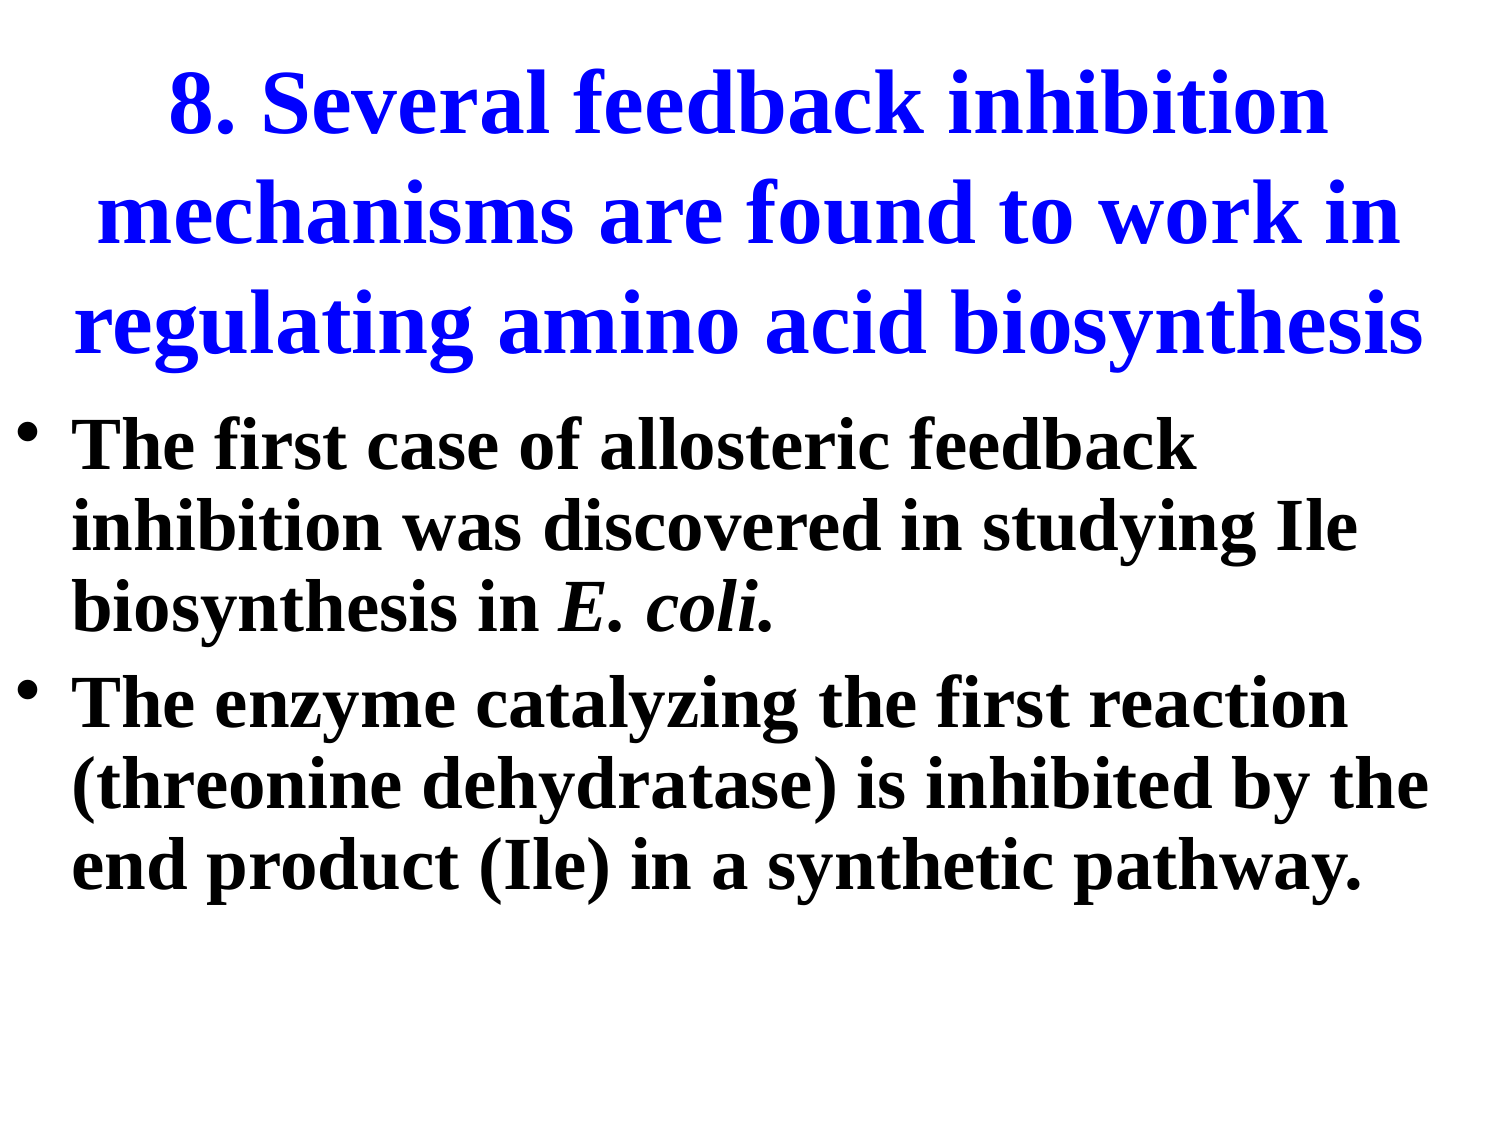

# 8. Several feedback inhibition mechanisms are found to work in regulating amino acid biosynthesis
The first case of allosteric feedback inhibition was discovered in studying Ile biosynthesis in E. coli.
The enzyme catalyzing the first reaction (threonine dehydratase) is inhibited by the end product (Ile) in a synthetic pathway.